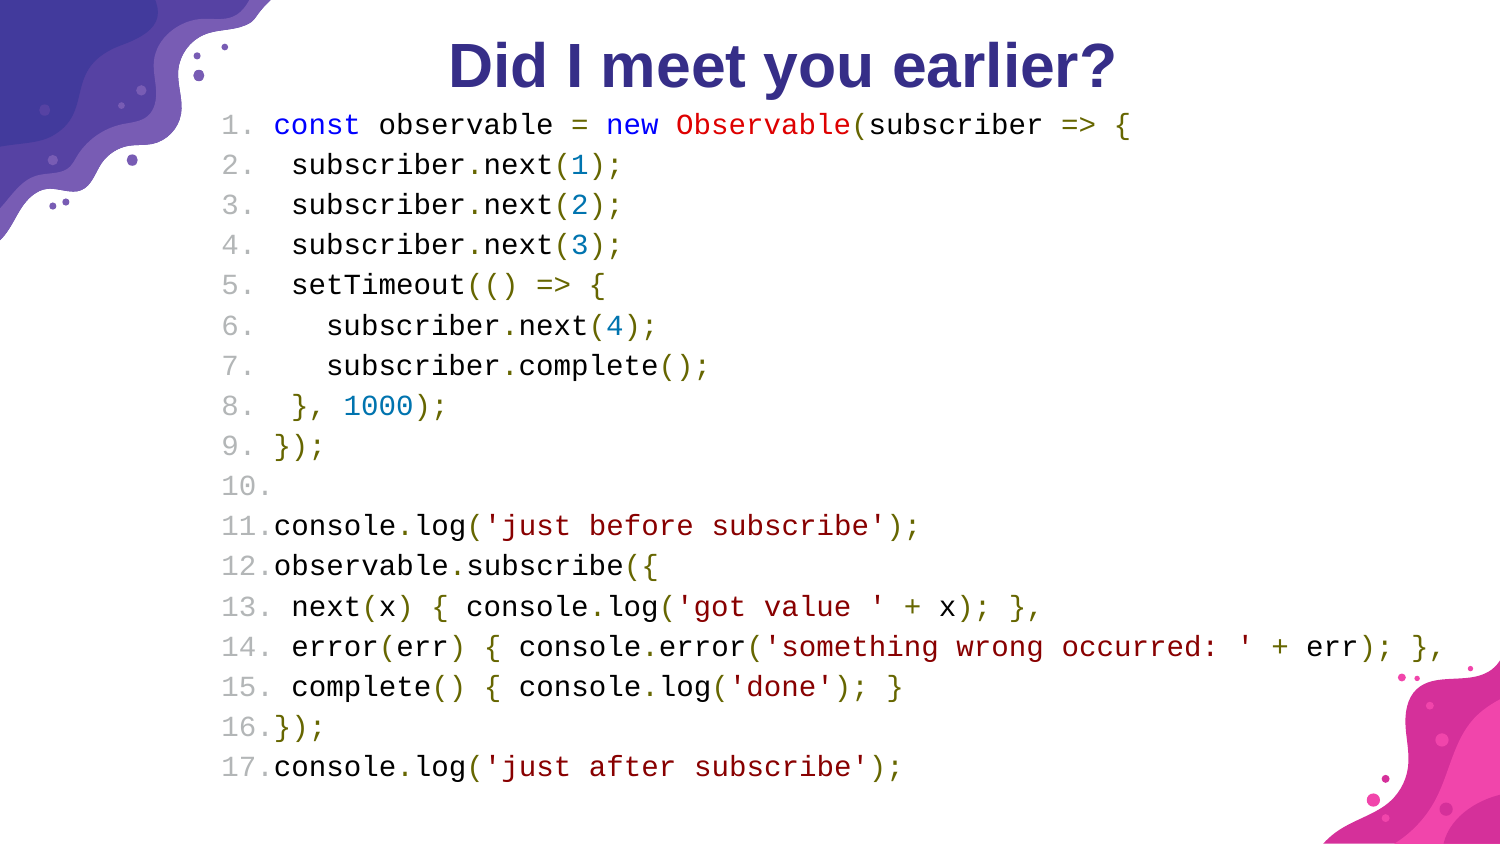

# Did I meet you earlier?
const observable = new Observable(subscriber => {
 subscriber.next(1);
 subscriber.next(2);
 subscriber.next(3);
 setTimeout(() => {
   subscriber.next(4);
   subscriber.complete();
 }, 1000);
});

console.log('just before subscribe');
observable.subscribe({
 next(x) { console.log('got value ' + x); },
 error(err) { console.error('something wrong occurred: ' + err); },
 complete() { console.log('done'); }
});
console.log('just after subscribe');